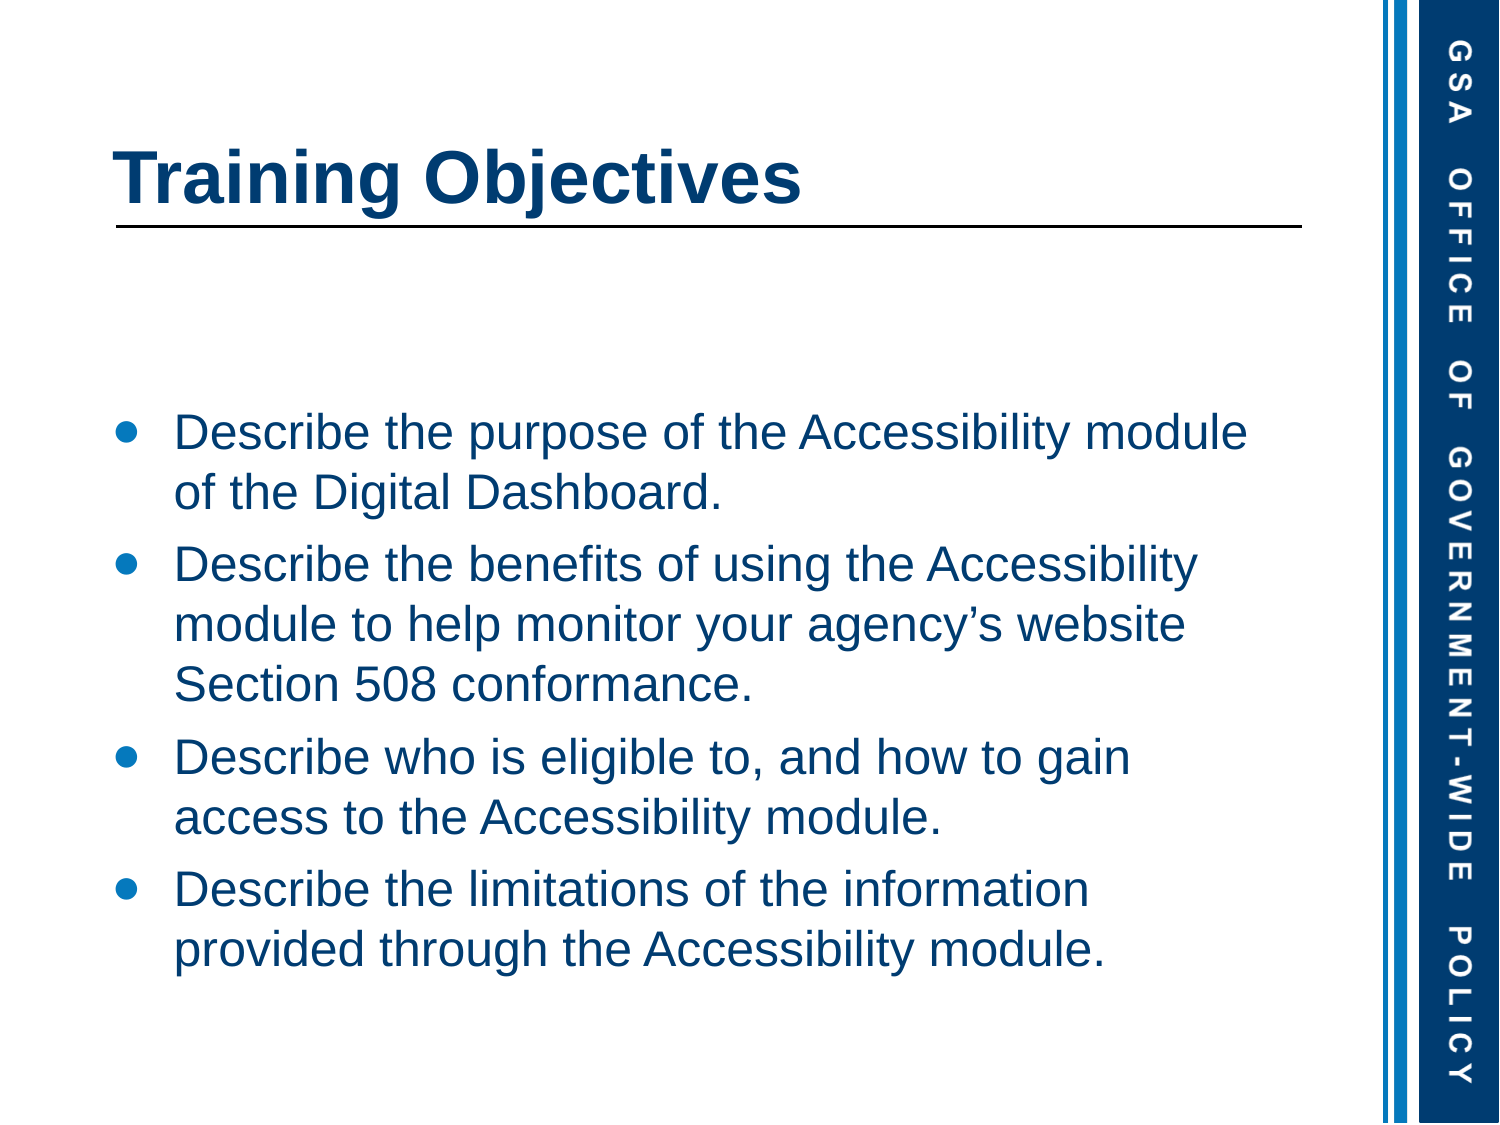

# Training Objectives

Describe the purpose of the Accessibility module of the Digital Dashboard.
Describe the benefits of using the Accessibility module to help monitor your agency’s website Section 508 conformance.
Describe who is eligible to, and how to gain access to the Accessibility module.
Describe the limitations of the information provided through the Accessibility module.